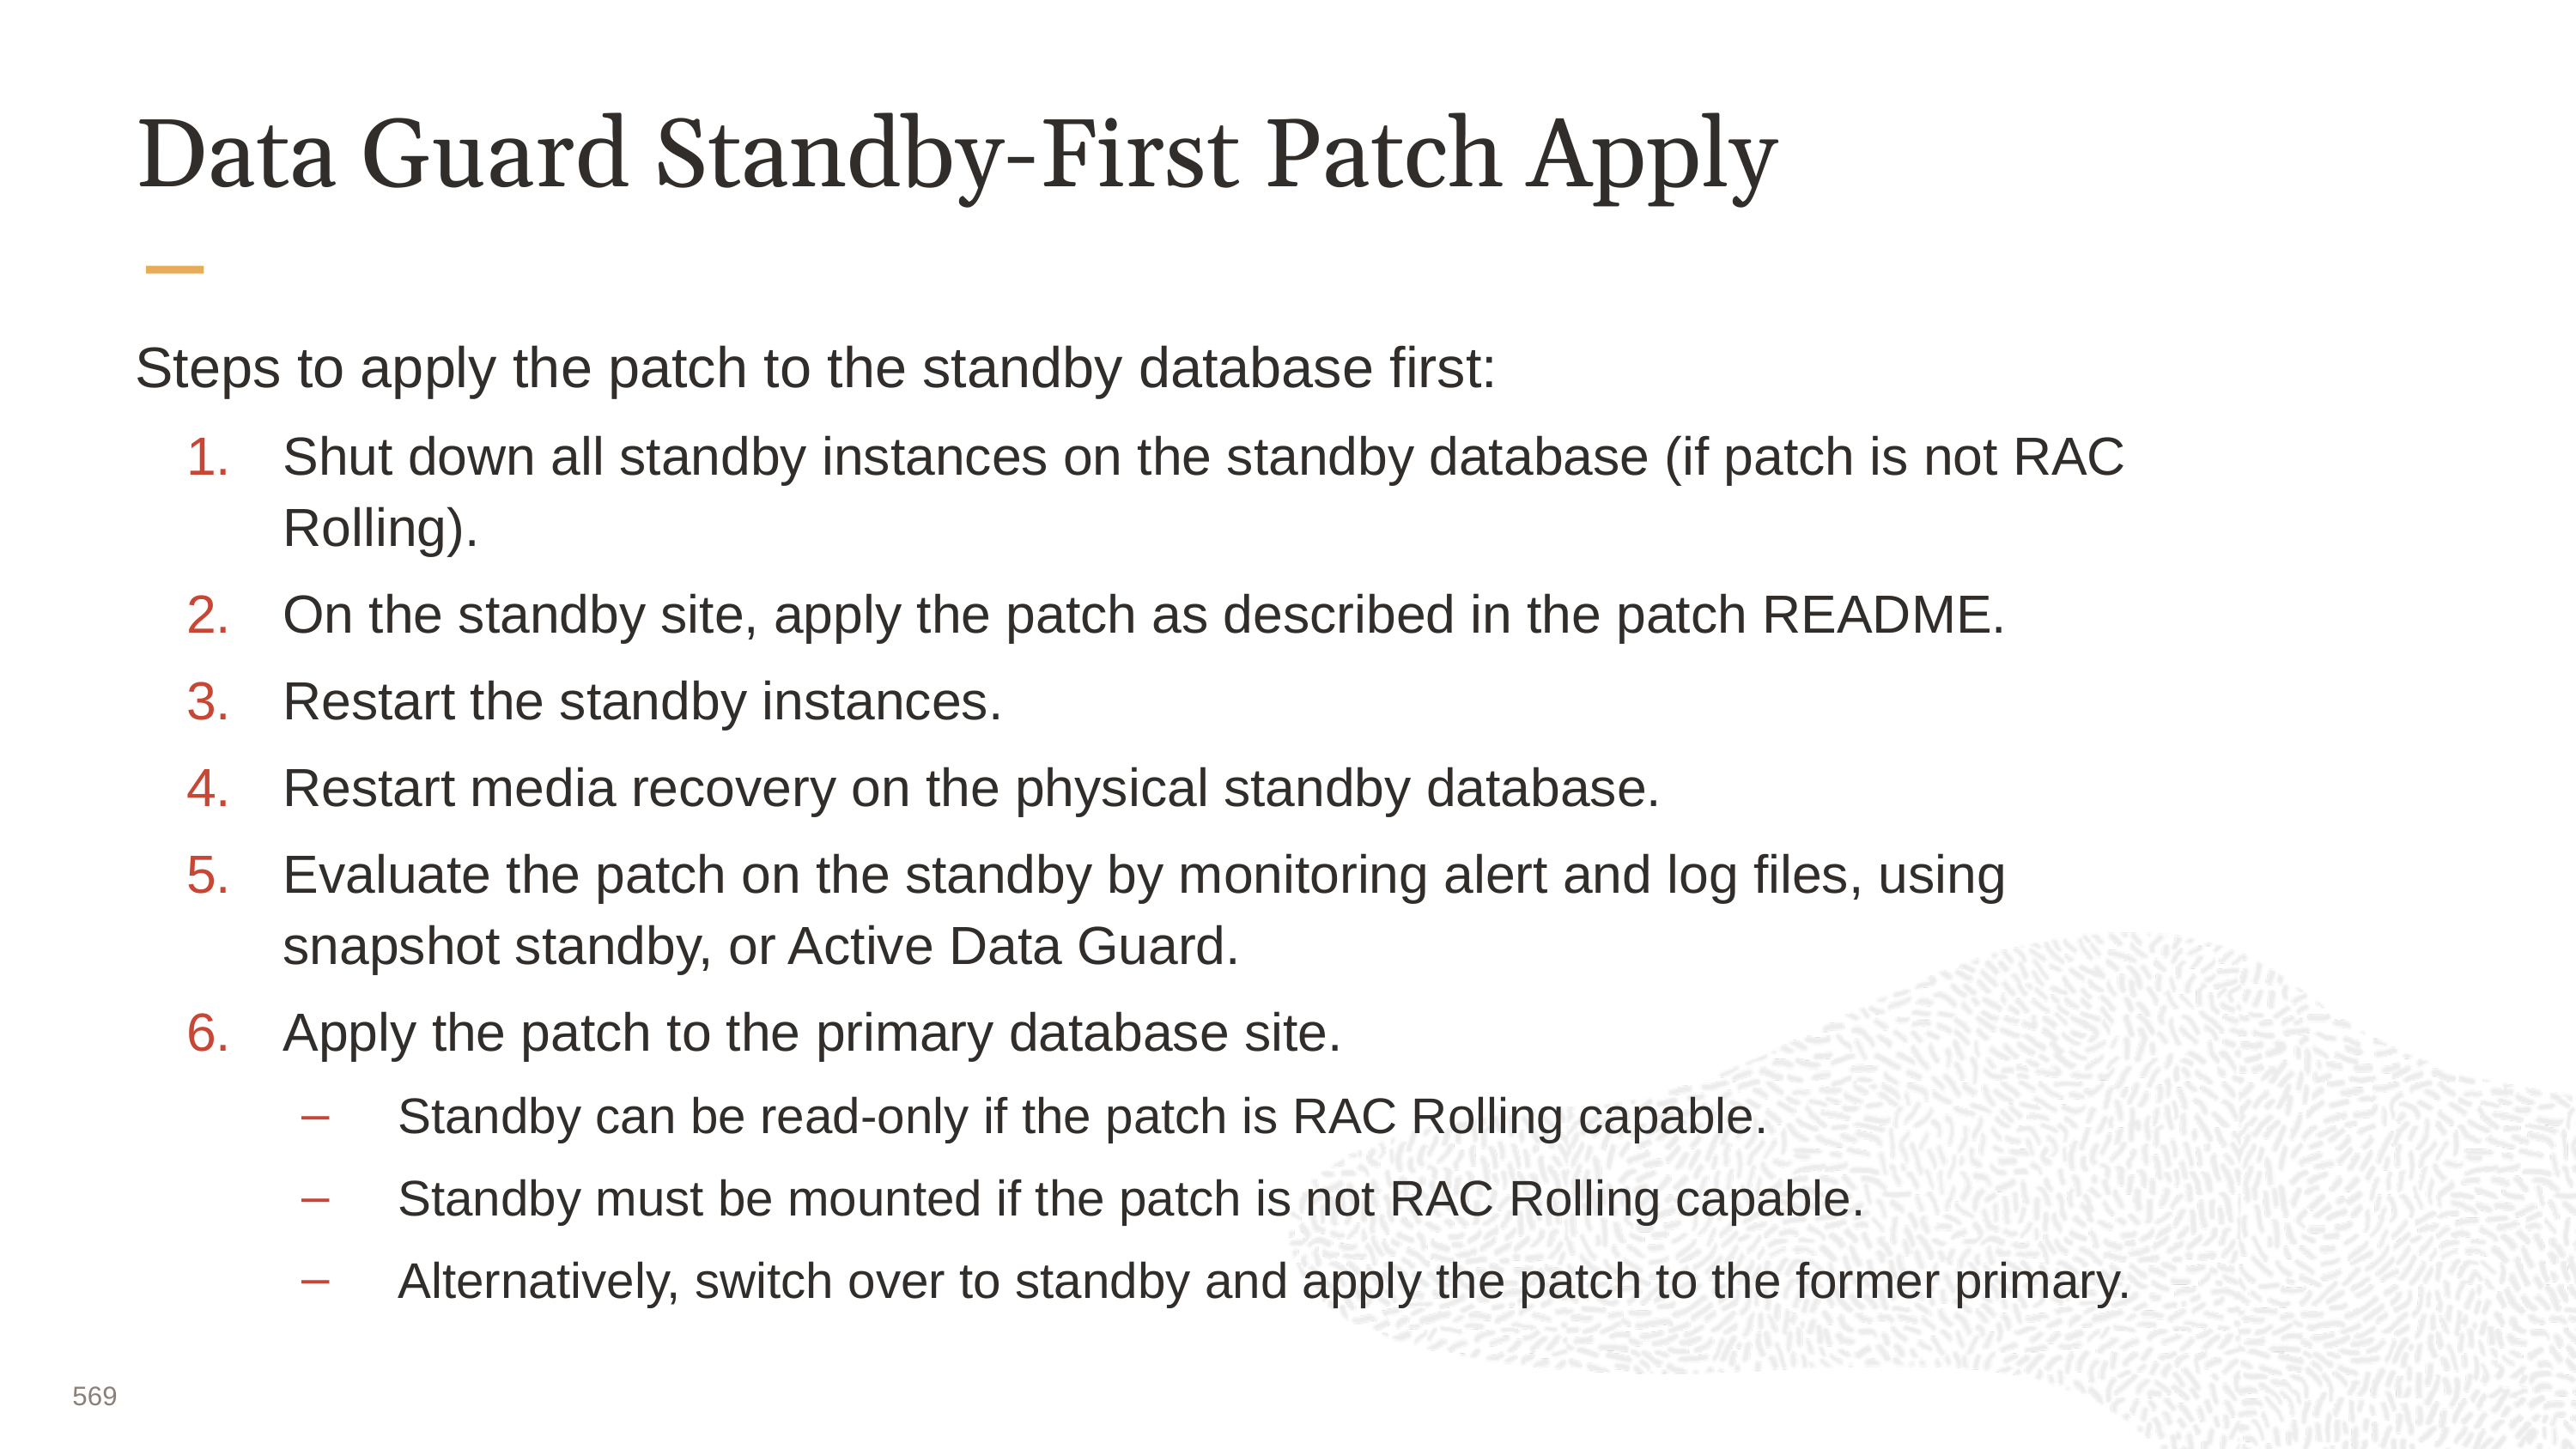

# Data Guard Standby-First Patch Apply
Steps to apply the patch to the standby database first:
Shut down all standby instances on the standby database (if patch is not RAC Rolling).
On the standby site, apply the patch as described in the patch README.
Restart the standby instances.
Restart media recovery on the physical standby database.
Evaluate the patch on the standby by monitoring alert and log files, using snapshot standby, or Active Data Guard.
Apply the patch to the primary database site.
Standby can be read-only if the patch is RAC Rolling capable.
Standby must be mounted if the patch is not RAC Rolling capable.
Alternatively, switch over to standby and apply the patch to the former primary.